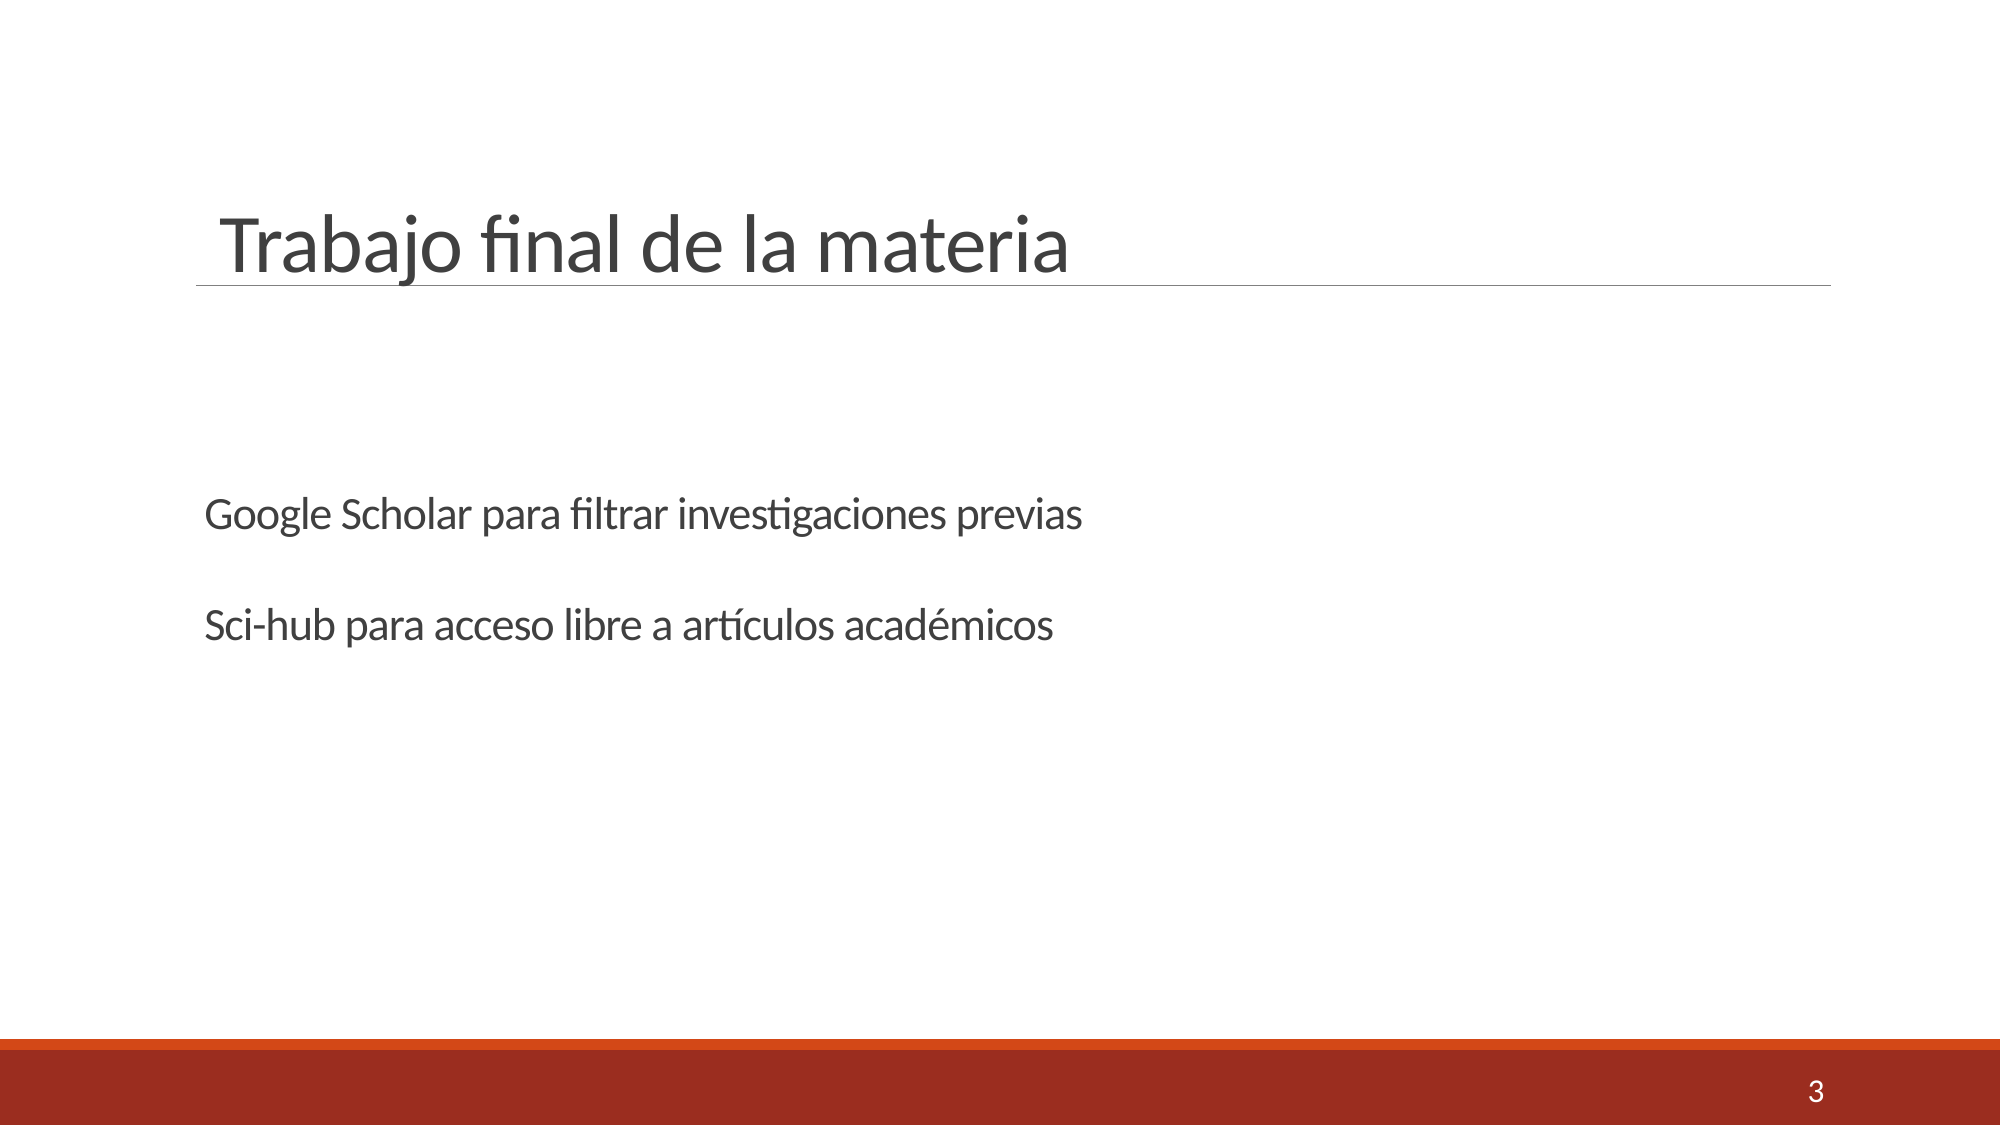

Trabajo final de la materia
# Google Scholar para filtrar investigaciones previas Sci-hub para acceso libre a artículos académicos
3